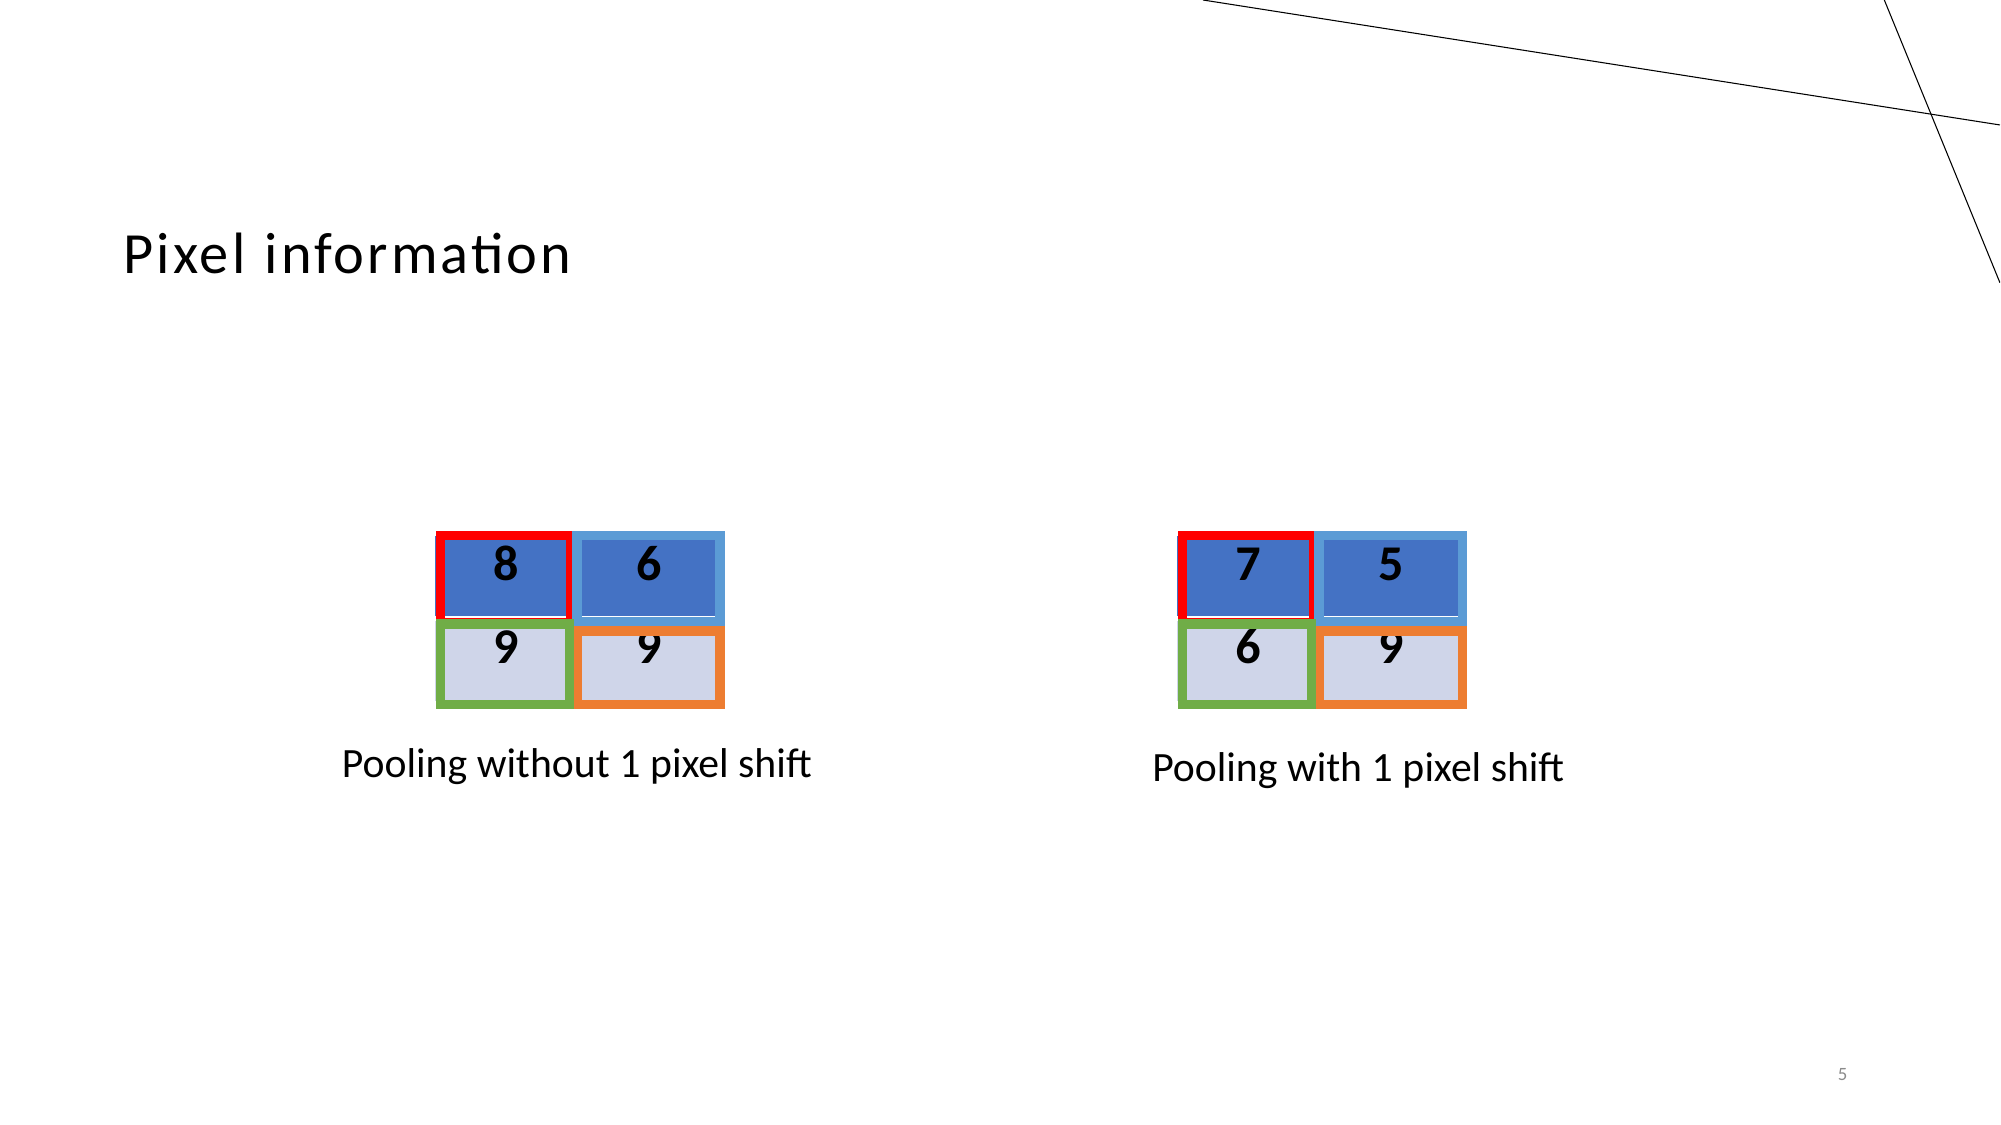

# Pixel information
| 8 | 6 |
| --- | --- |
| 9 | 9 |

| 7 | 5 |
| --- | --- |
| 6 | 9 |

Pooling without 1 pixel shift
Pooling with 1 pixel shift
5